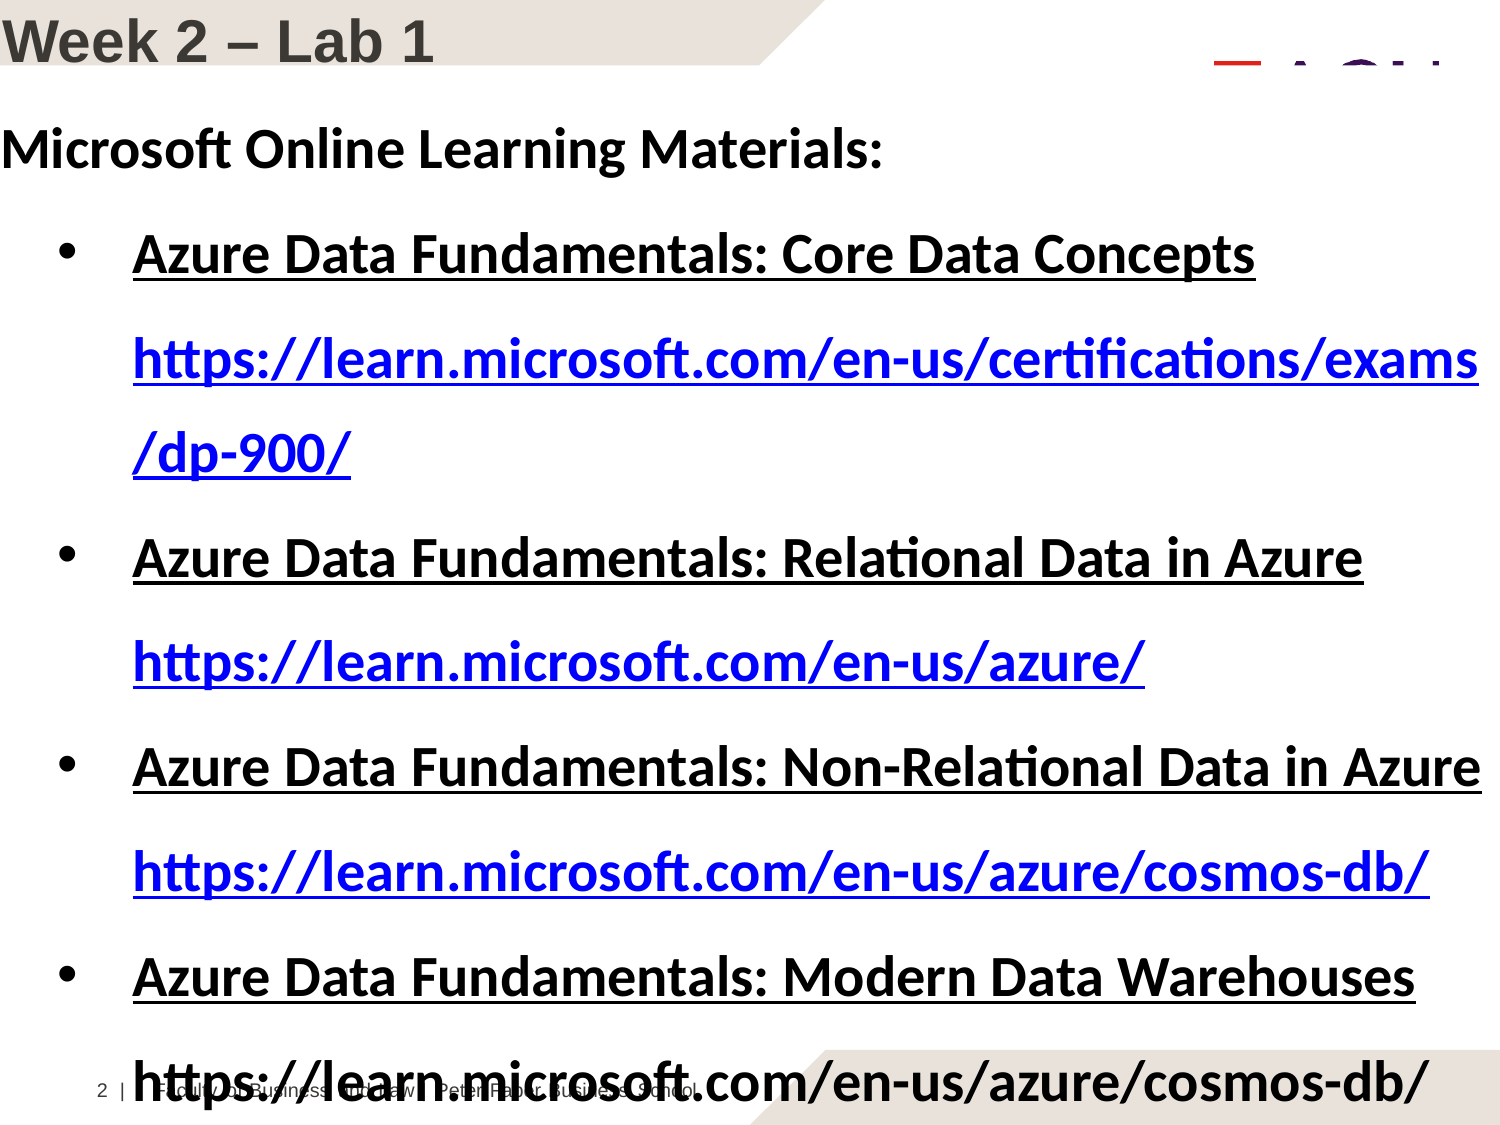

# Week 2 – Lab 1
Microsoft Online Learning Materials:
Azure Data Fundamentals: Core Data Concepts https://learn.microsoft.com/en-us/certifications/exams/dp-900/
Azure Data Fundamentals: Relational Data in Azure https://learn.microsoft.com/en-us/azure/
Azure Data Fundamentals: Non-Relational Data in Azure https://learn.microsoft.com/en-us/azure/cosmos-db/
Azure Data Fundamentals: Modern Data Warehouses https://learn.microsoft.com/en-us/azure/cosmos-db/
2 |	Faculty of Business and Law | Peter Faber Business School